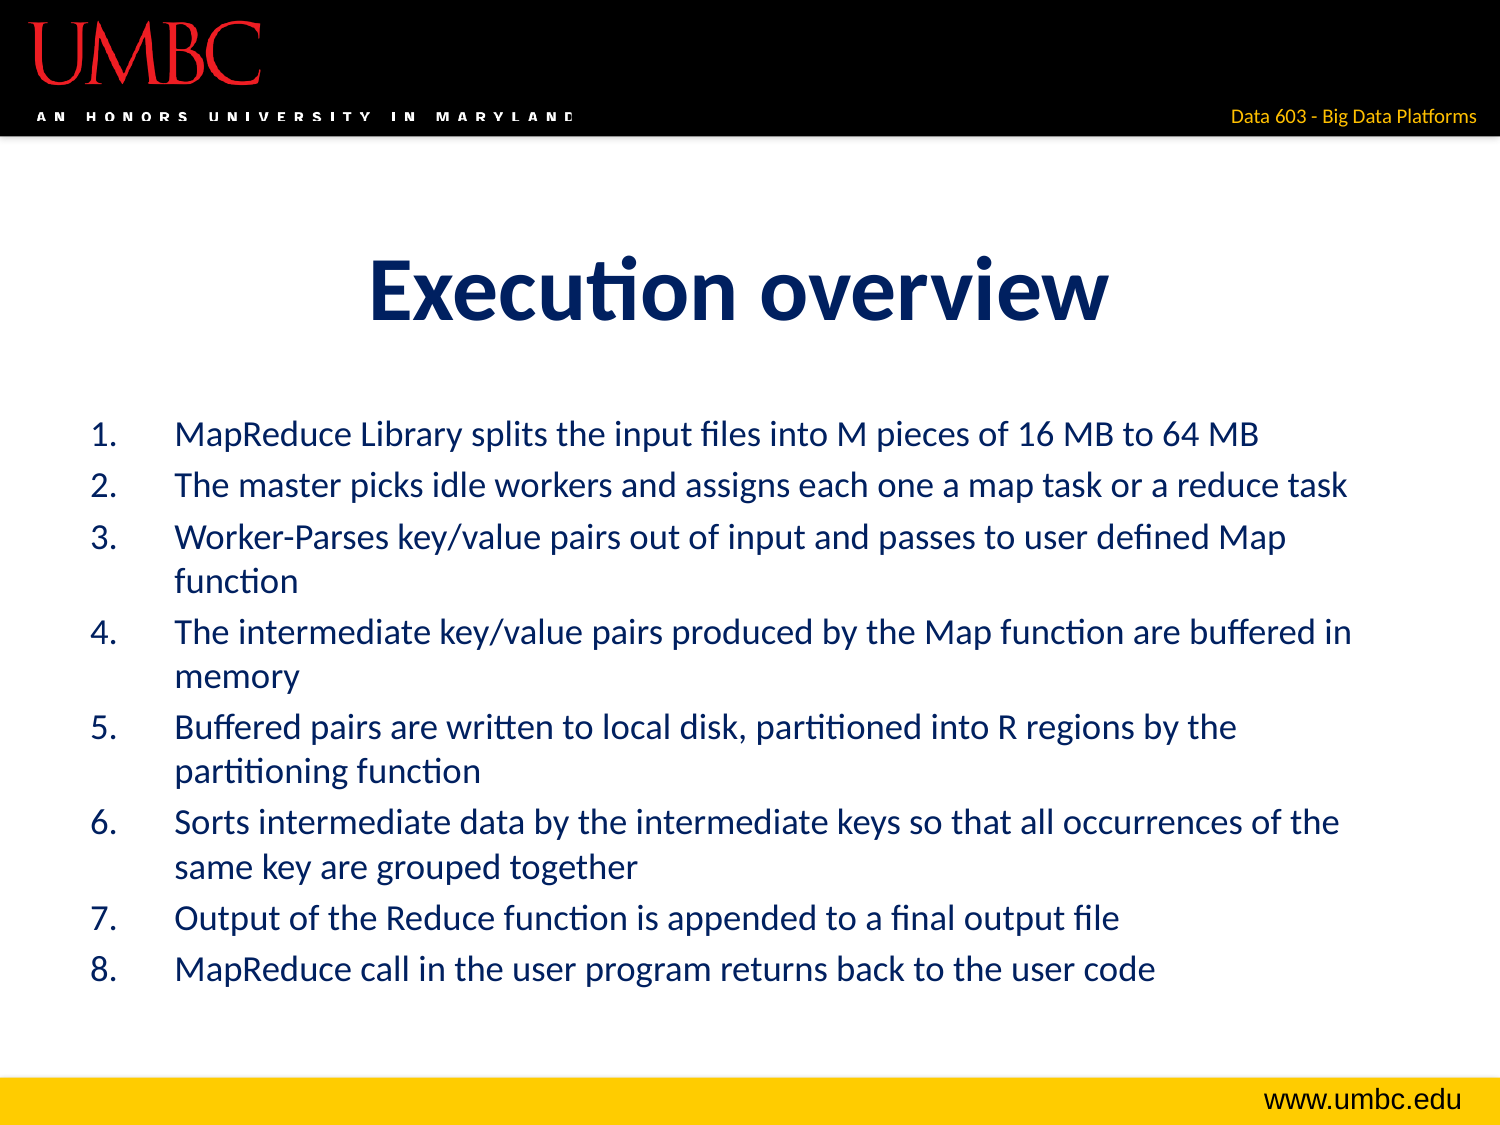

# Execution overview
MapReduce Library splits the input files into M pieces of 16 MB to 64 MB
The master picks idle workers and assigns each one a map task or a reduce task
Worker-Parses key/value pairs out of input and passes to user defined Map function
The intermediate key/value pairs produced by the Map function are buffered in memory
Buffered pairs are written to local disk, partitioned into R regions by the partitioning function
Sorts intermediate data by the intermediate keys so that all occurrences of the same key are grouped together
Output of the Reduce function is appended to a final output file
MapReduce call in the user program returns back to the user code